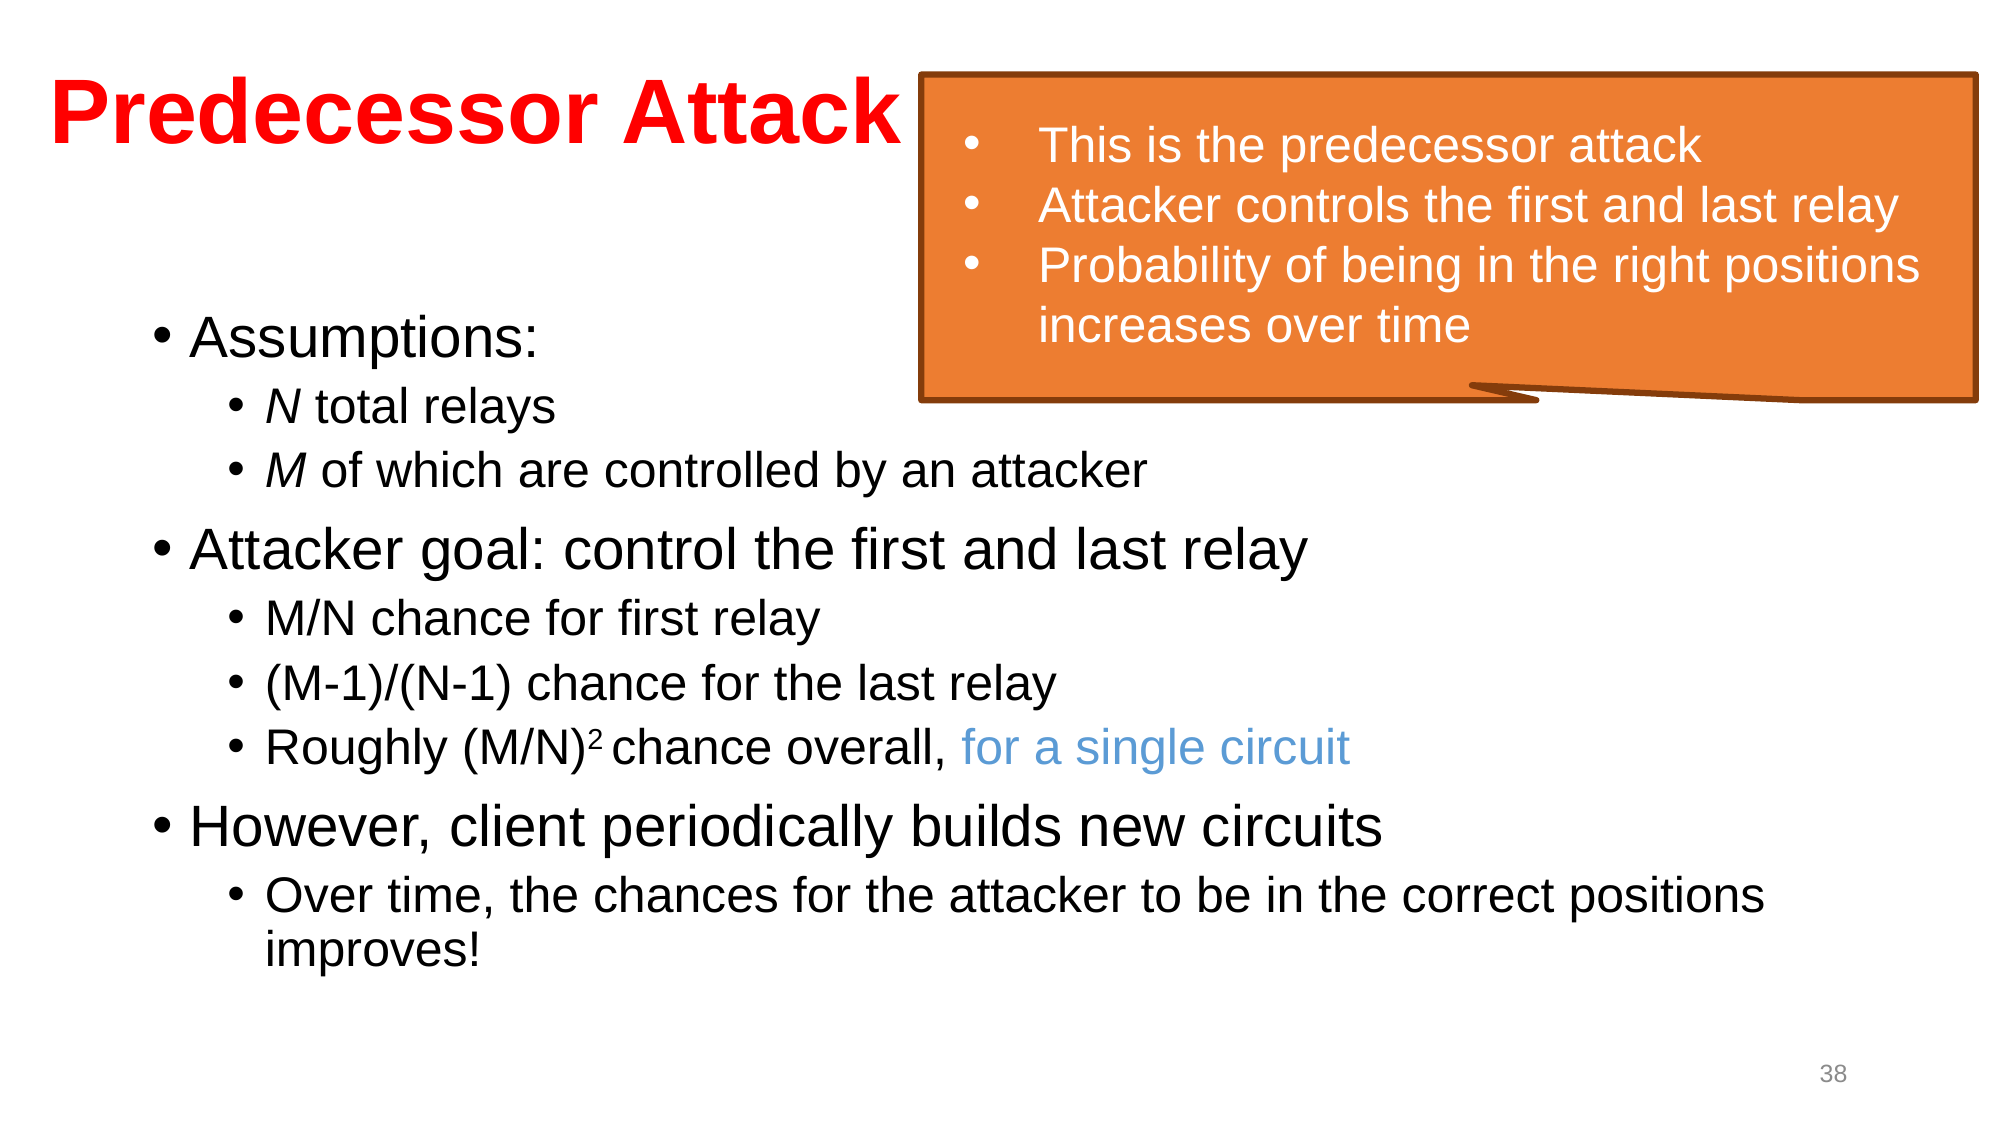

# Predecessor Attack

This is the predecessor attack
Attacker controls the first and last relay
Probability of being in the right positions increases over time
Assumptions:
N total relays
M of which are controlled by an attacker
Attacker goal: control the first and last relay
M/N chance for first relay
(M-1)/(N-1) chance for the last relay
Roughly (M/N)2 chance overall, for a single circuit
However, client periodically builds new circuits
Over time, the chances for the attacker to be in the correct positions improves!
38